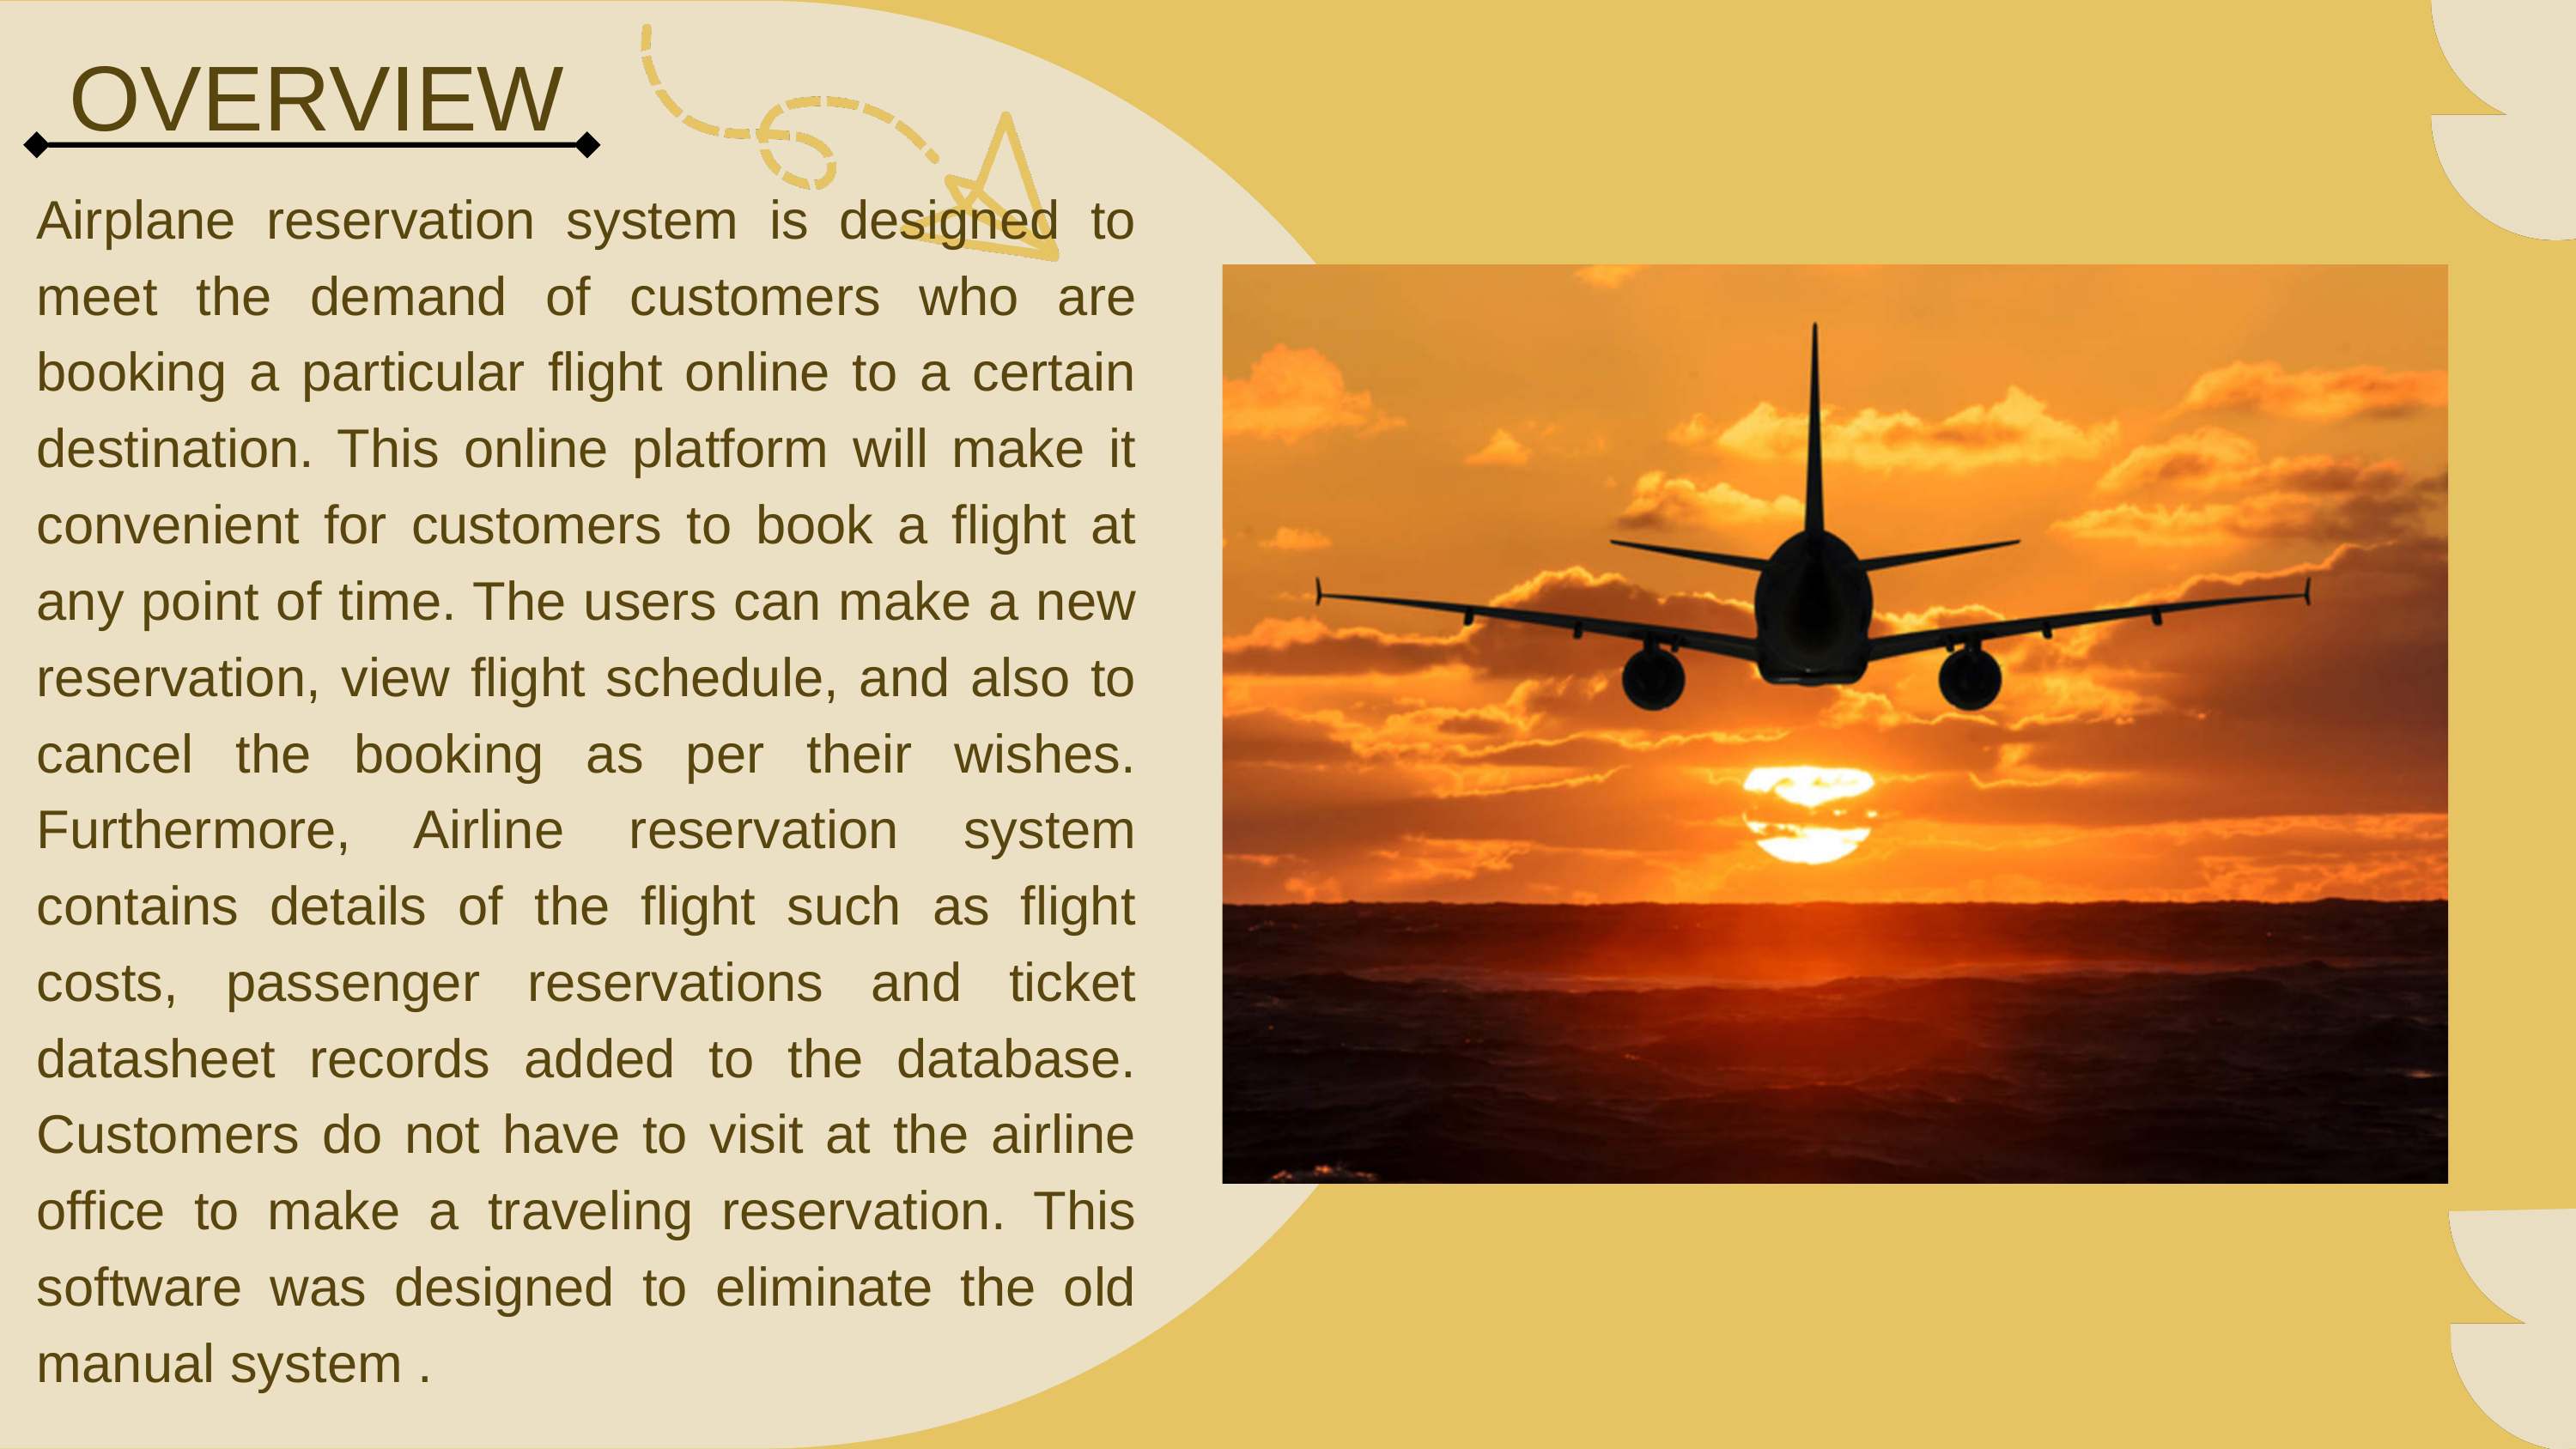

OVERVIEW

Airplane reservation system is designed to meet the demand of customers who are booking a particular flight online to a certain destination. This online platform will make it convenient for customers to book a flight at any point of time. The users can make a new reservation, view flight schedule, and also to cancel the booking as per their wishes. Furthermore, Airline reservation system contains details of the flight such as flight costs, passenger reservations and ticket datasheet records added to the database. Customers do not have to visit at the airline office to make a traveling reservation. This software was designed to eliminate the old manual system .